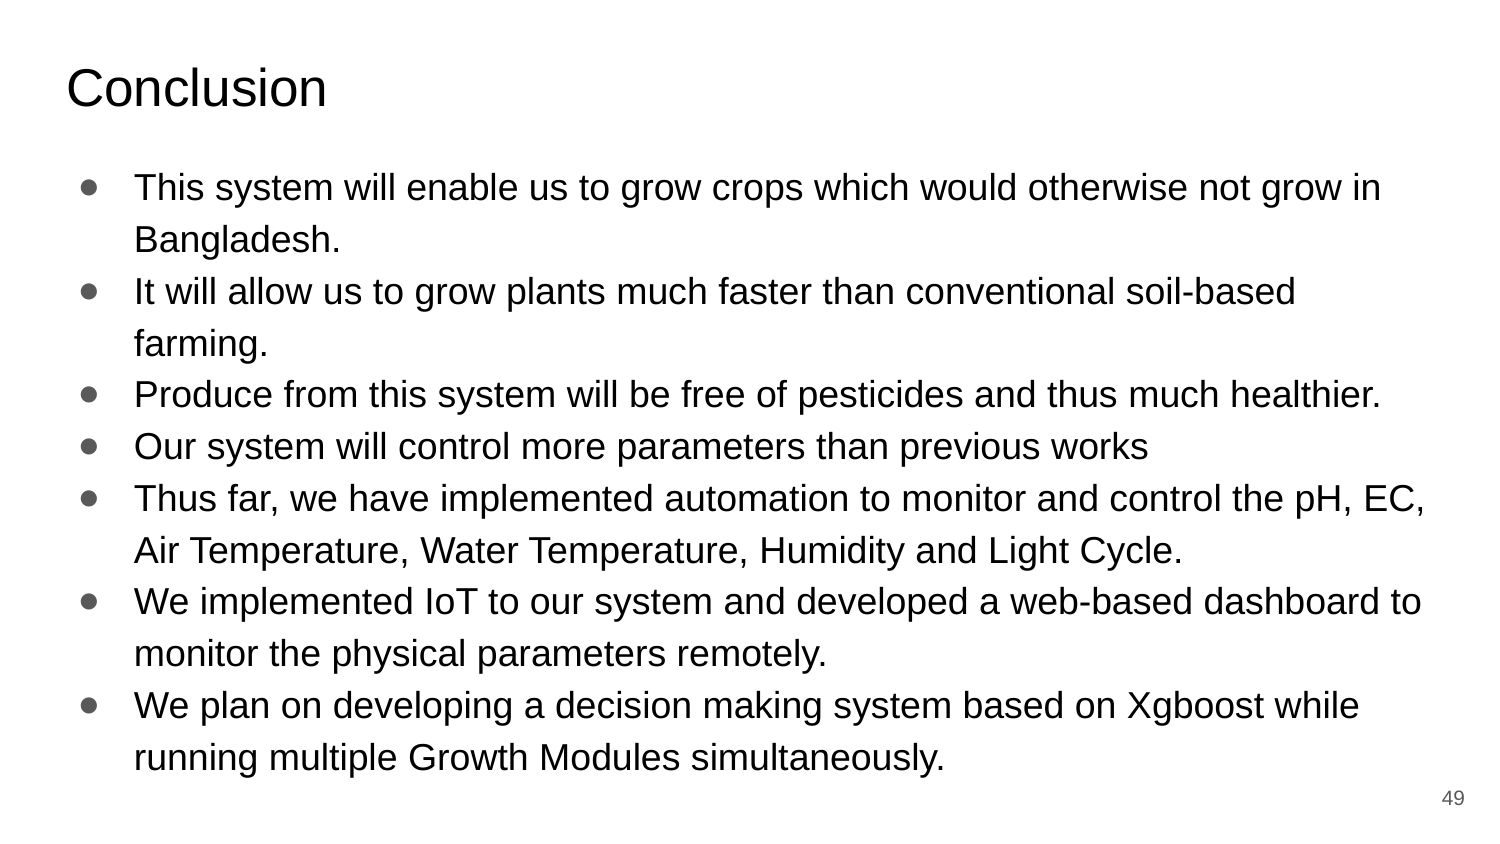

# Conclusion
This system will enable us to grow crops which would otherwise not grow in Bangladesh.
It will allow us to grow plants much faster than conventional soil-based farming.
Produce from this system will be free of pesticides and thus much healthier.
Our system will control more parameters than previous works
Thus far, we have implemented automation to monitor and control the pH, EC, Air Temperature, Water Temperature, Humidity and Light Cycle.
We implemented IoT to our system and developed a web-based dashboard to monitor the physical parameters remotely.
We plan on developing a decision making system based on Xgboost while running multiple Growth Modules simultaneously.

49